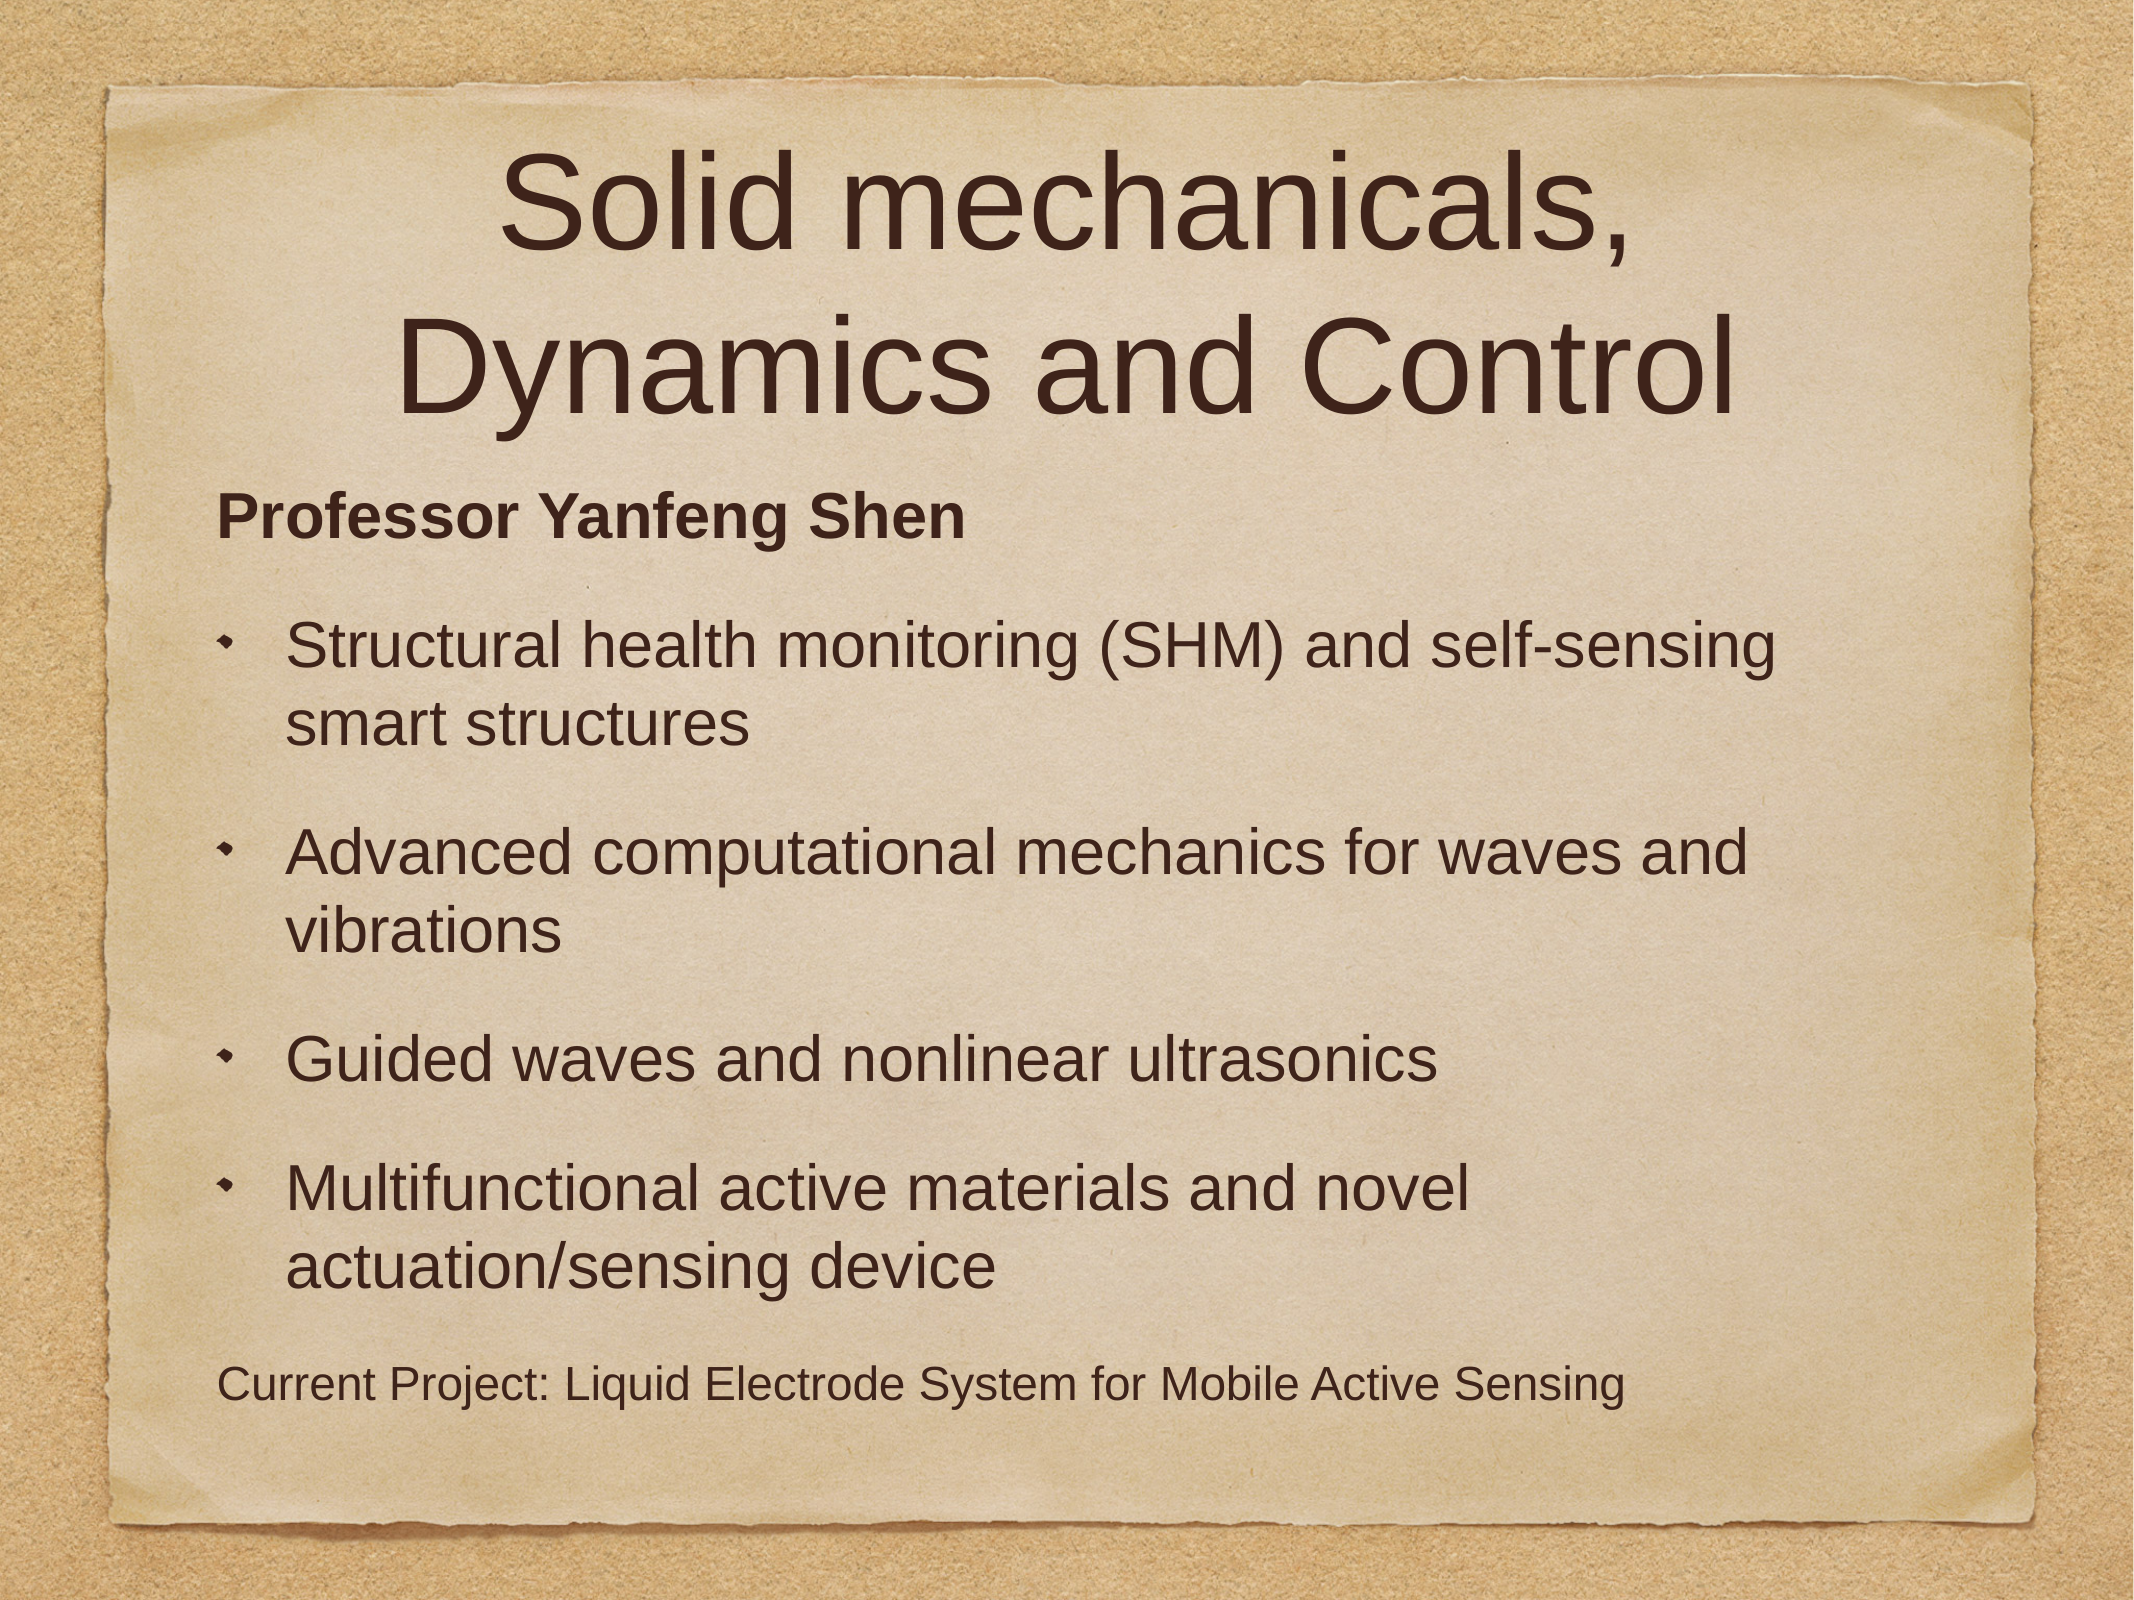

# Solid mechanicals, Dynamics and Control
Professor Yanfeng Shen
Structural health monitoring (SHM) and self-sensing smart structures
Advanced computational mechanics for waves and vibrations
Guided waves and nonlinear ultrasonics
Multifunctional active materials and novel actuation/sensing device
Current Project: Liquid Electrode System for Mobile Active Sensing